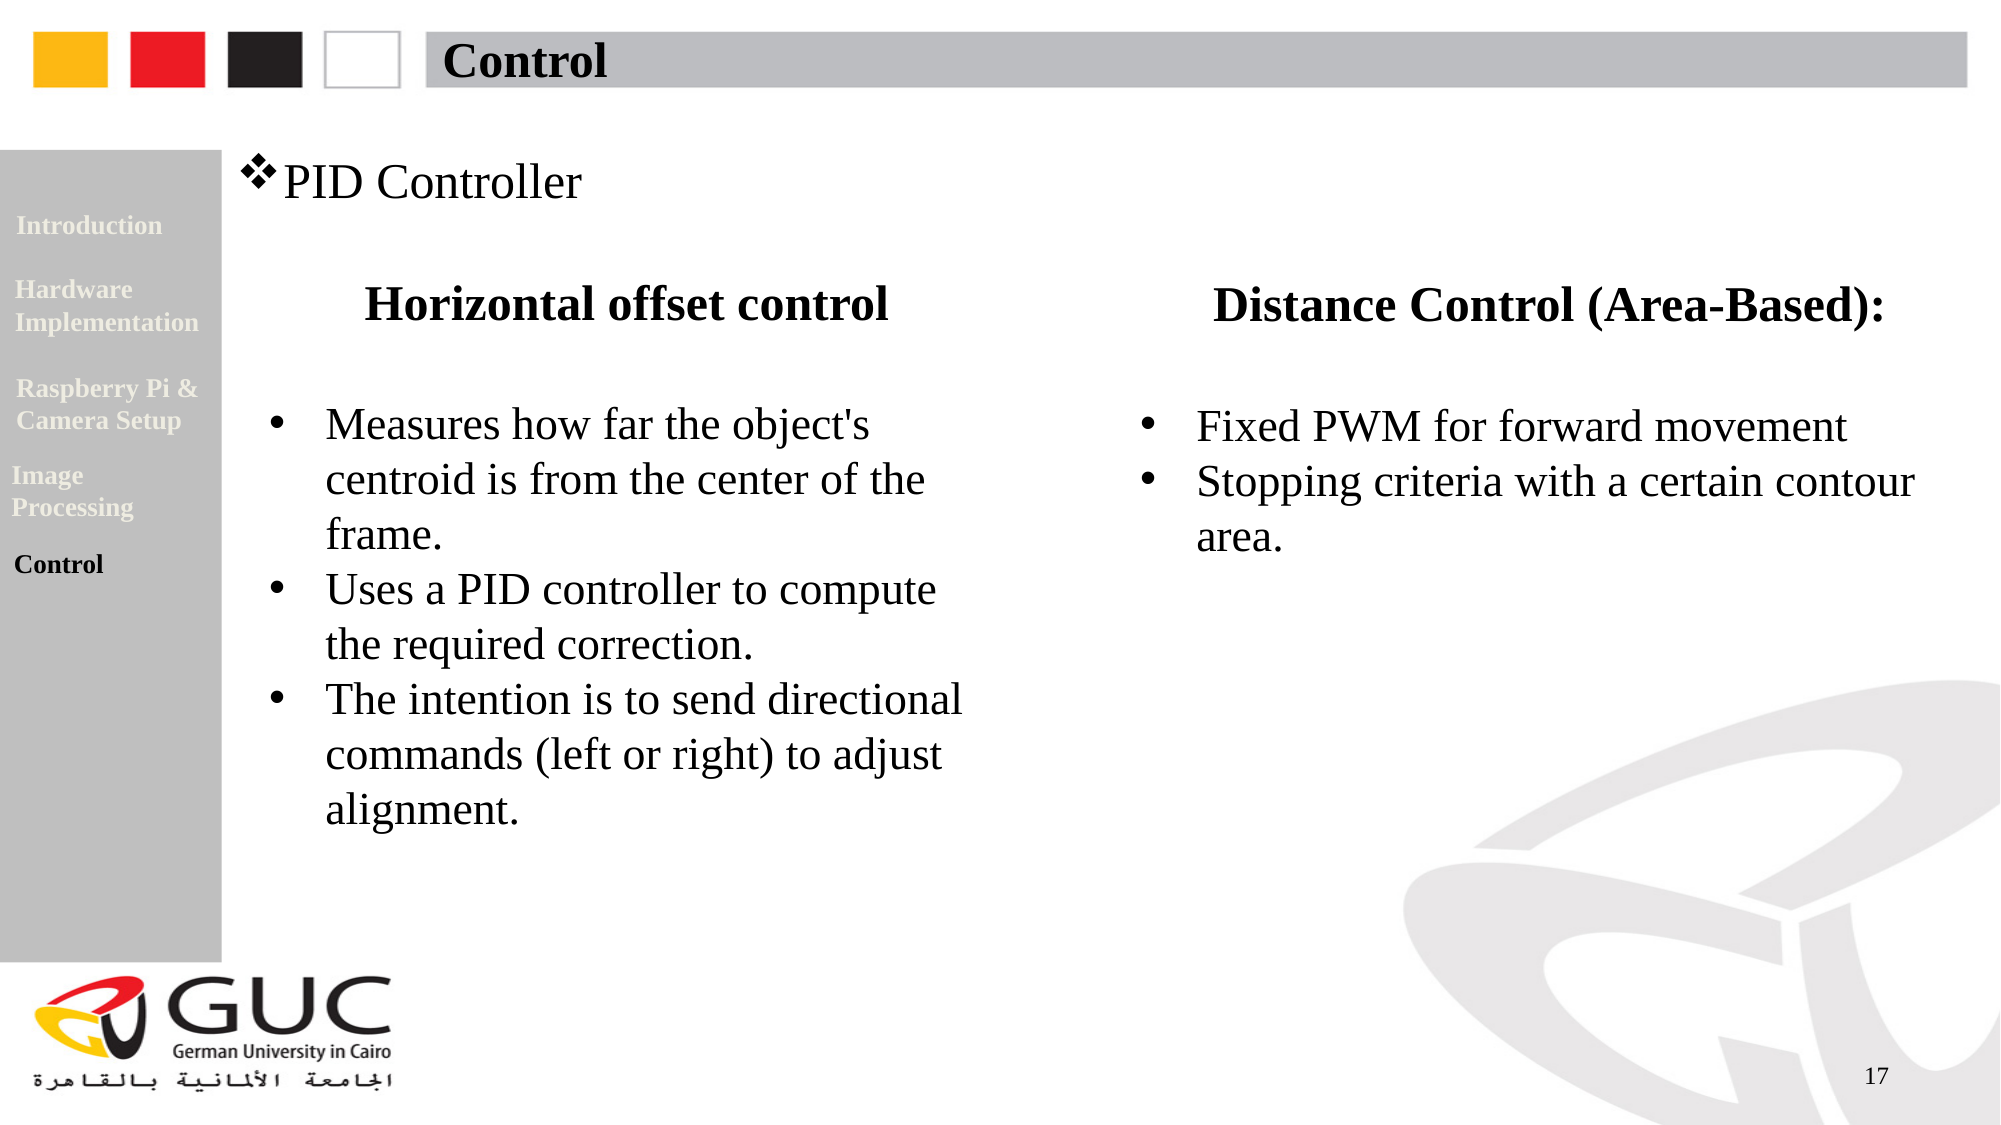

# Control
PID Controller

Introduction

Horizontal offset control

Measures how far the object's centroid is from the center of the frame.
Uses a PID controller to compute the required correction.
The intention is to send directional commands (left or right) to adjust alignment.
Hardware Implementation
Distance Control (Area-Based):

Fixed PWM for forward movement
Stopping criteria with a certain contour area.
Raspberry Pi &
Camera Setup
Image Processing
Control
17